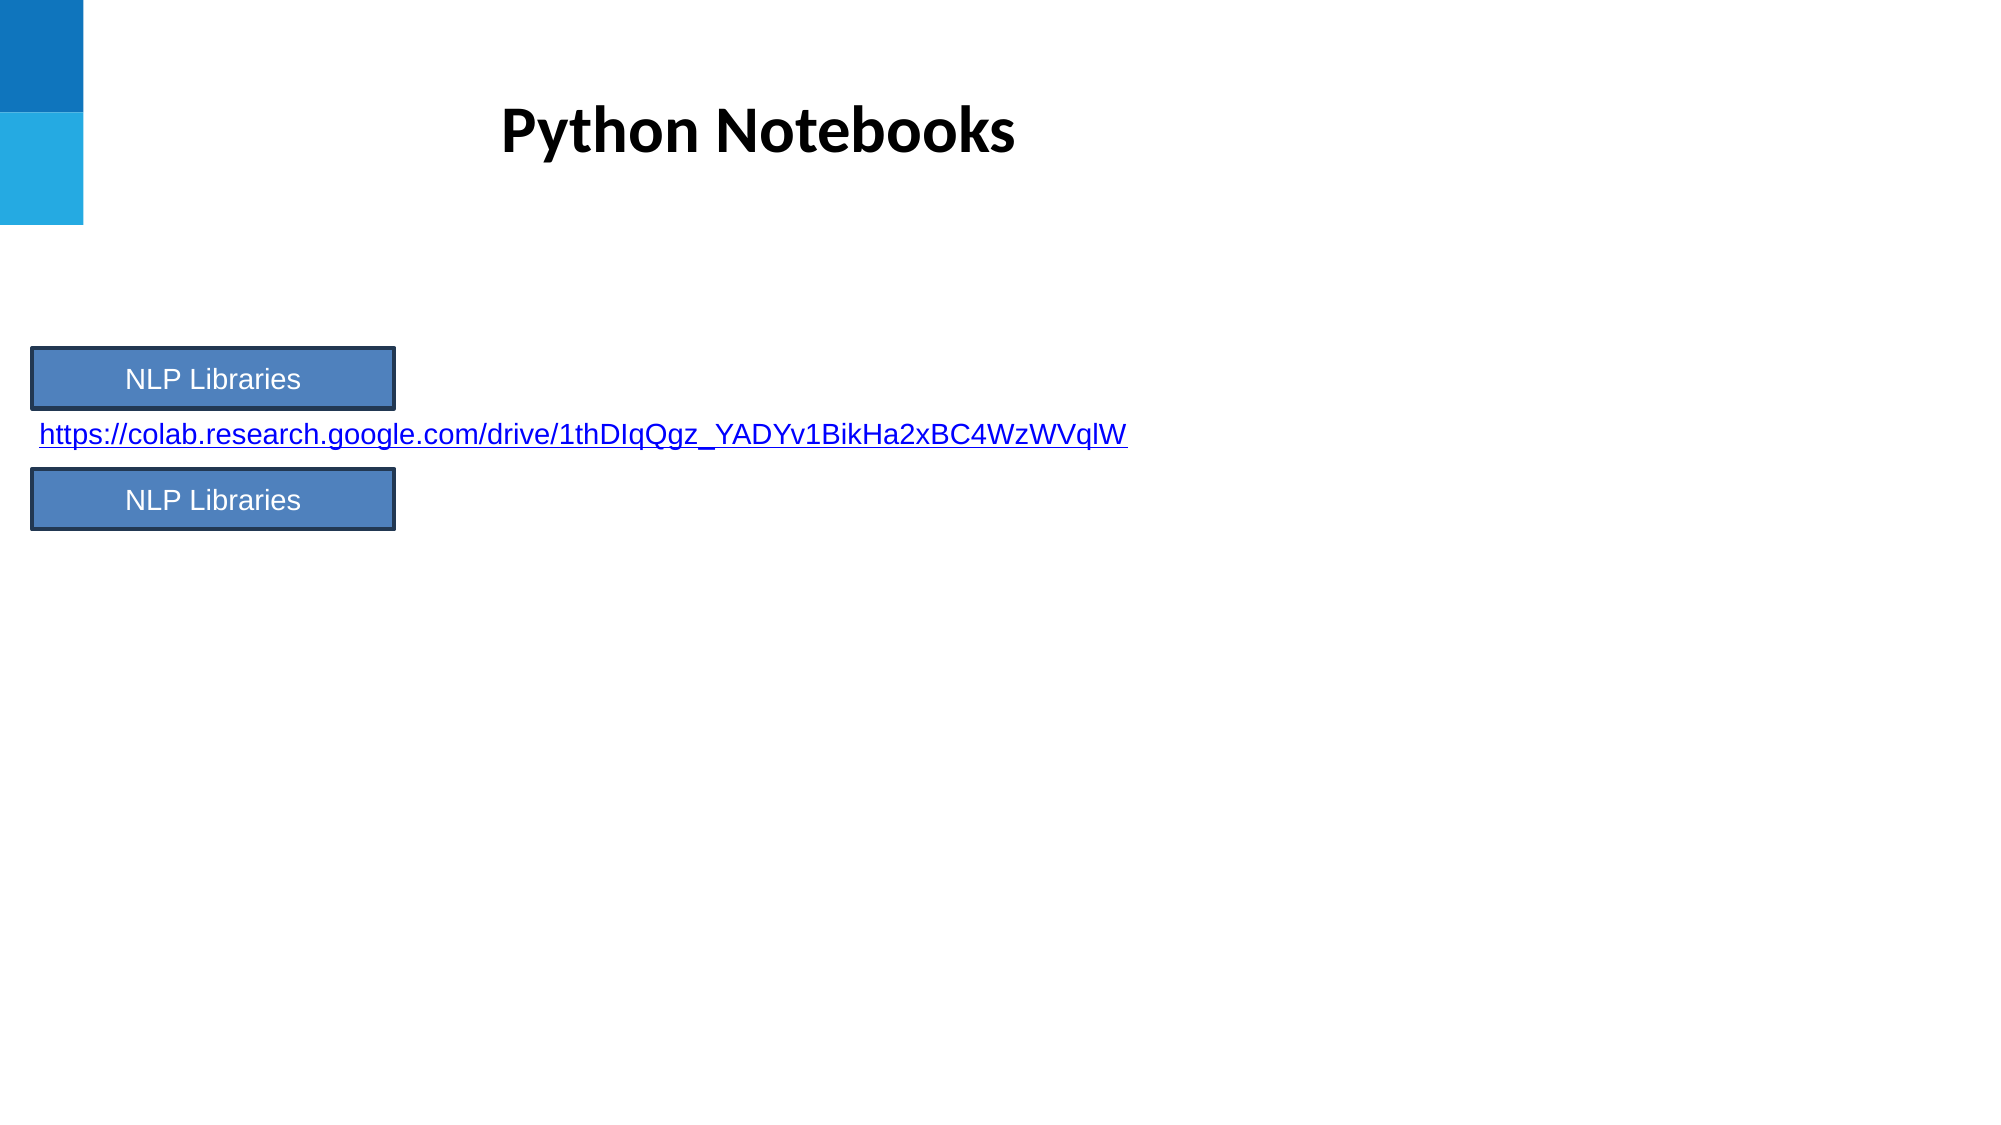

Python Notebooks
NLP Libraries
https://colab.research.google.com/drive/1thDIqQgz_YADYv1BikHa2xBC4WzWVqlW

NLP Libraries